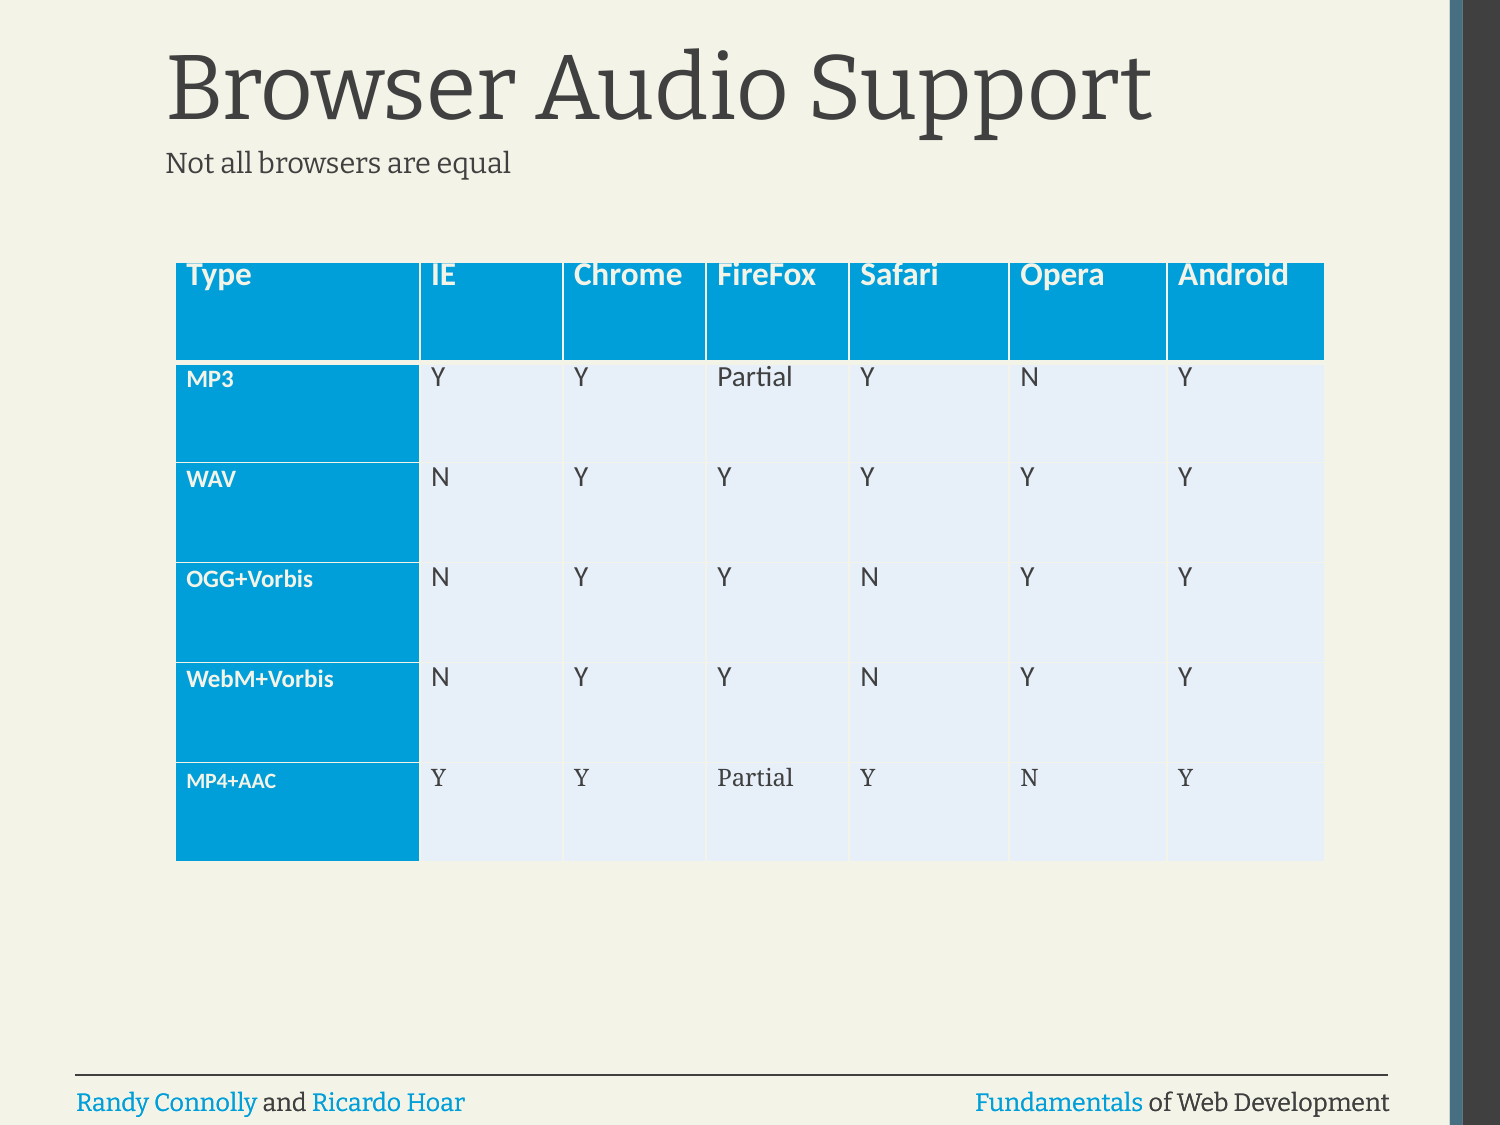

# Browser Audio Support
Not all browsers are equal
| Type | IE | Chrome | FireFox | Safari | Opera | Android |
| --- | --- | --- | --- | --- | --- | --- |
| MP3 | Y | Y | Partial | Y | N | Y |
| WAV | N | Y | Y | Y | Y | Y |
| OGG+Vorbis | N | Y | Y | N | Y | Y |
| WebM+Vorbis | N | Y | Y | N | Y | Y |
| MP4+AAC | Y | Y | Partial | Y | N | Y |